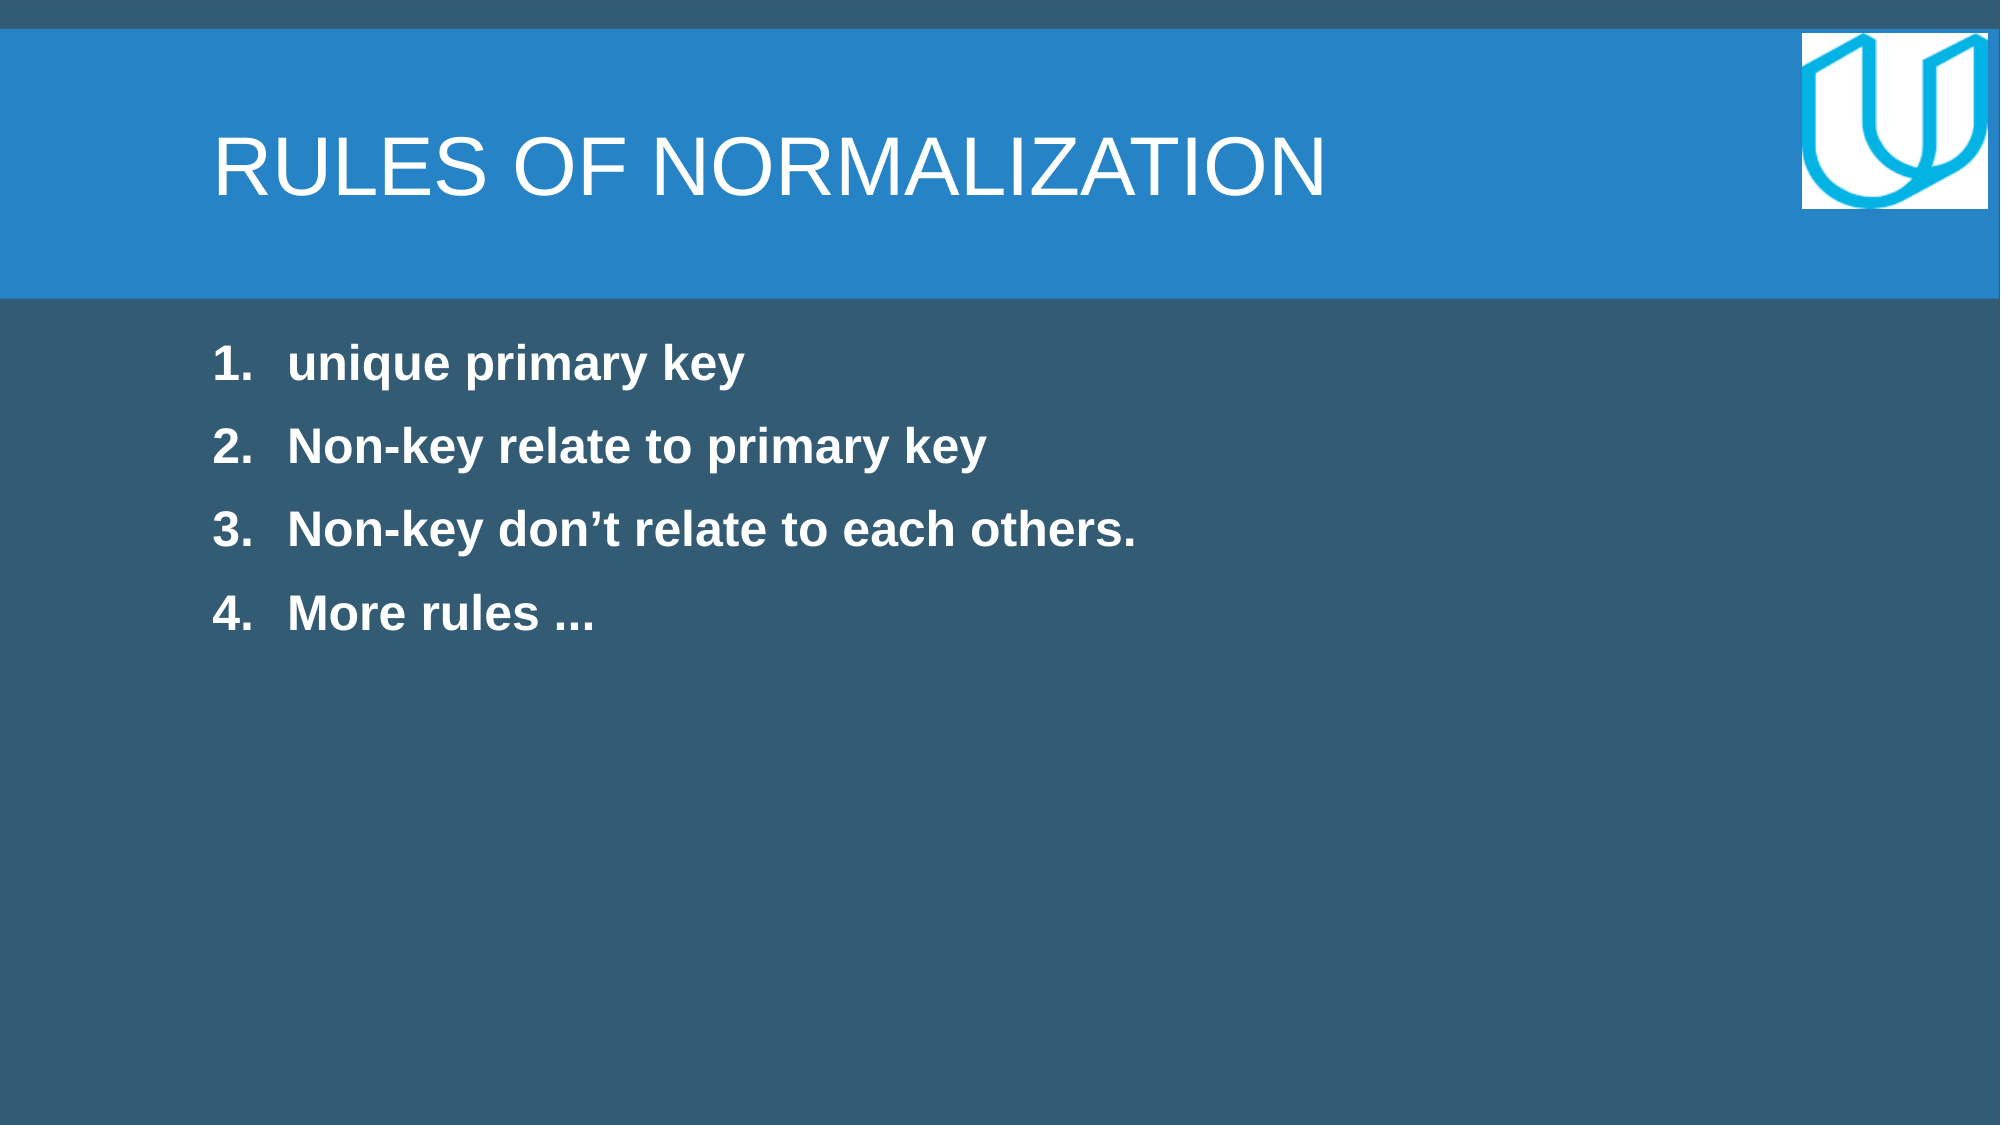

Rules of normalization
unique primary key
Non-key relate to primary key
Non-key don’t relate to each others.
More rules ...